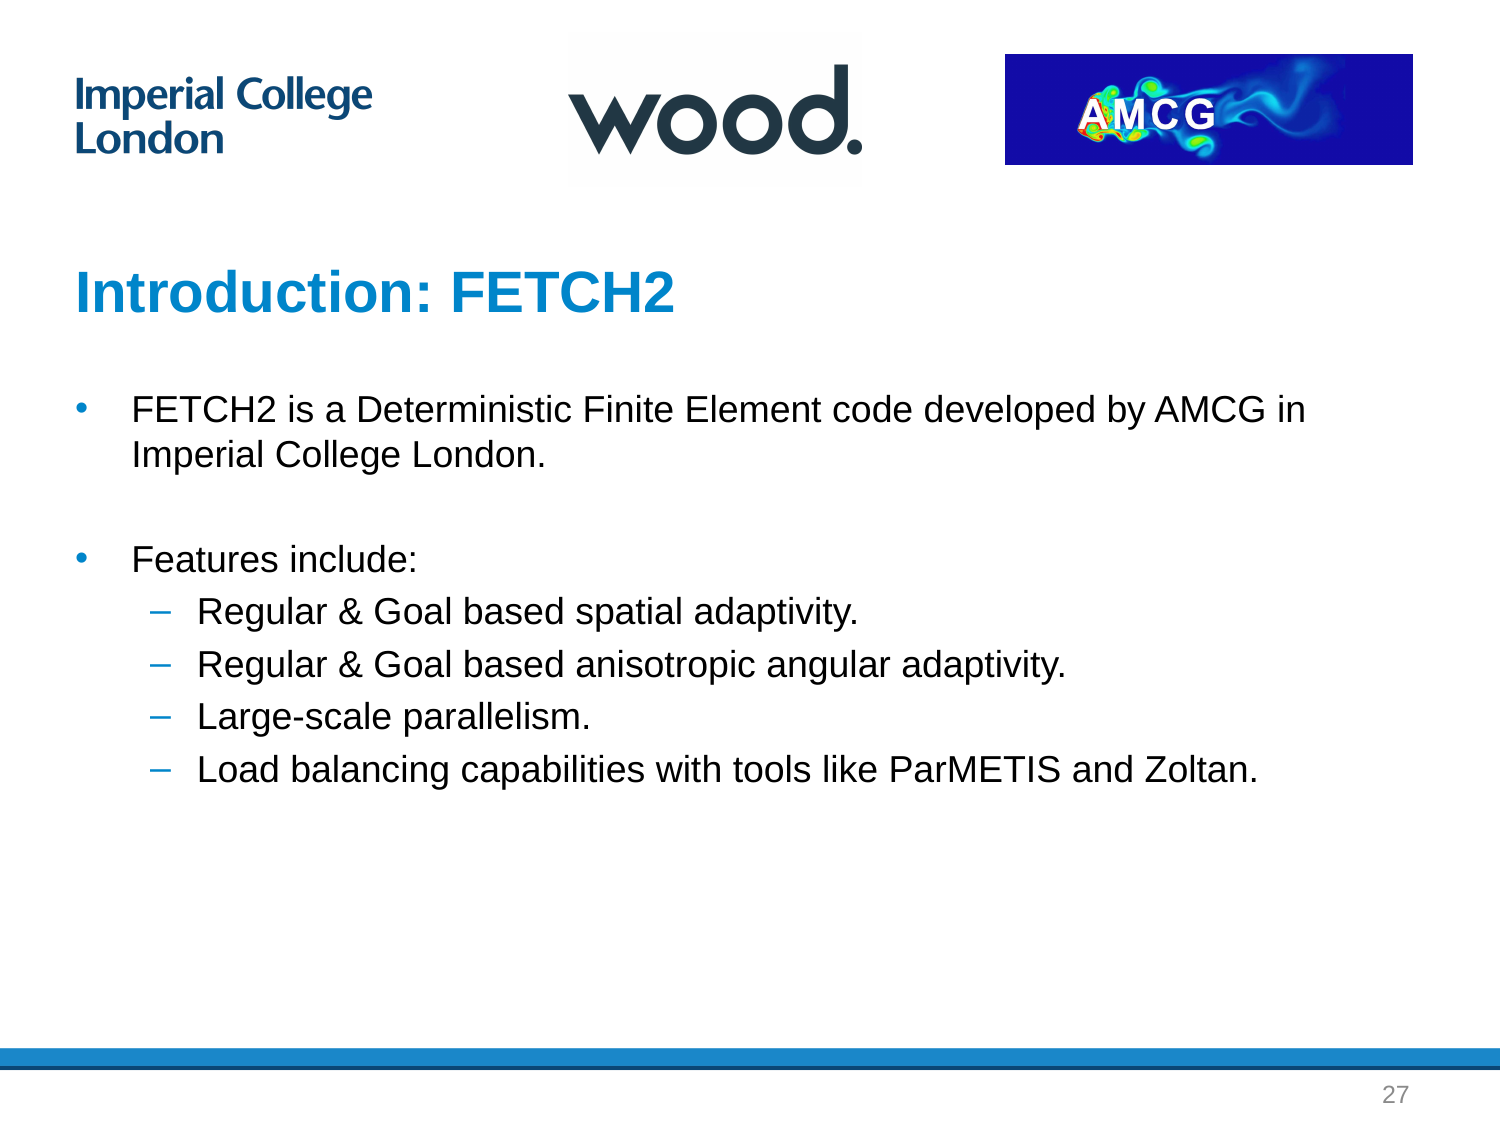

# Introduction: FETCH2
FETCH2 is a Deterministic Finite Element code developed by AMCG in Imperial College London.

Features include:
Regular & Goal based spatial adaptivity.
Regular & Goal based anisotropic angular adaptivity.
Large-scale parallelism.
Load balancing capabilities with tools like ParMETIS and Zoltan.

27